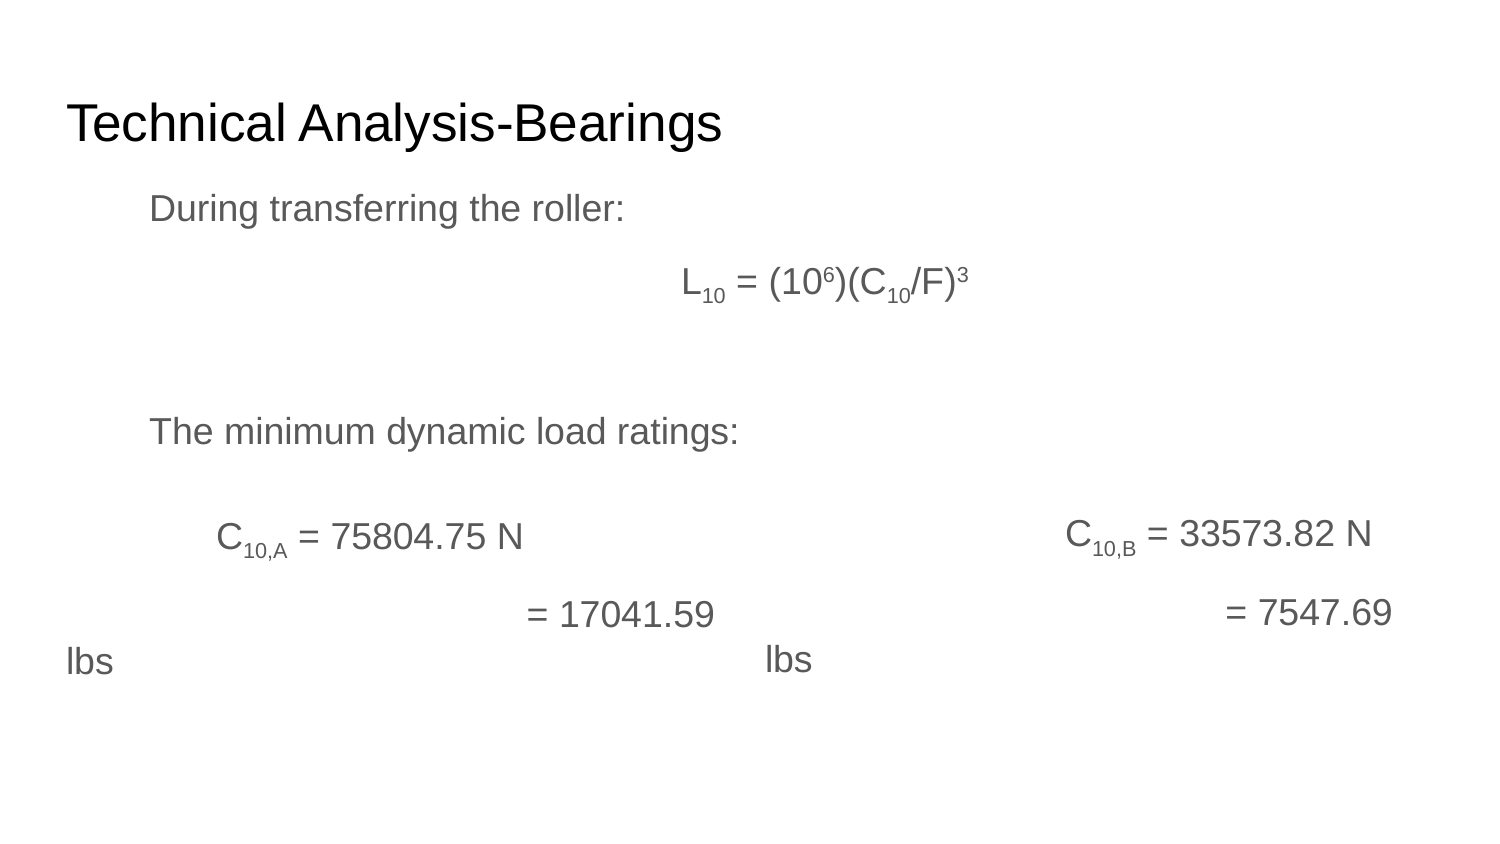

# Technical Analysis-Bearings
During transferring the roller:
	L10 = (106)(C10/F)3

The minimum dynamic load ratings:

		C10,B = 33573.82 N
			 = 7547.69 lbs

C10,A = 75804.75 N
			 = 17041.59 lbs